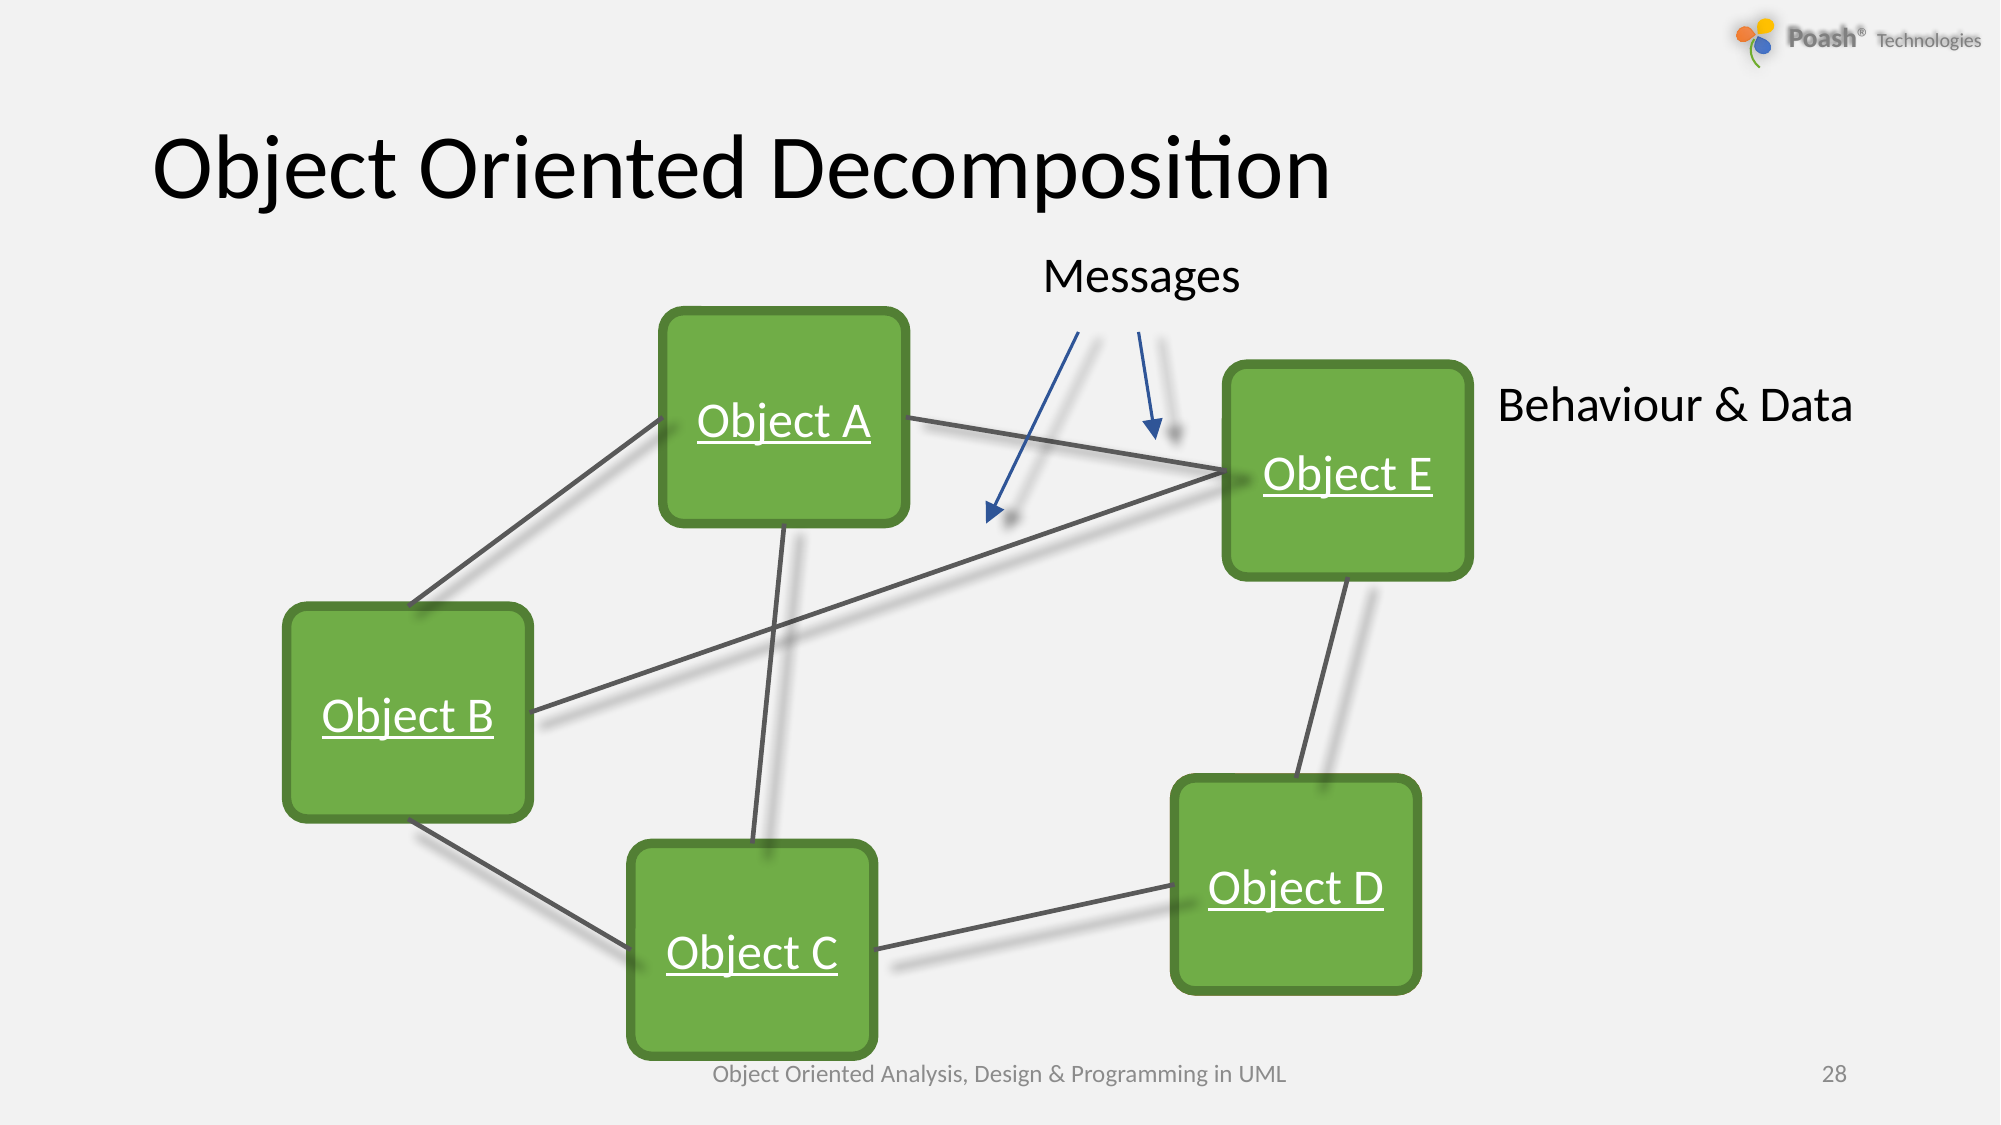

# Object Oriented Decomposition
Messages
Object A
Object E
Behaviour & Data
Object B
Object X
Object D
Object C
Object Oriented Analysis, Design & Programming in UML
28